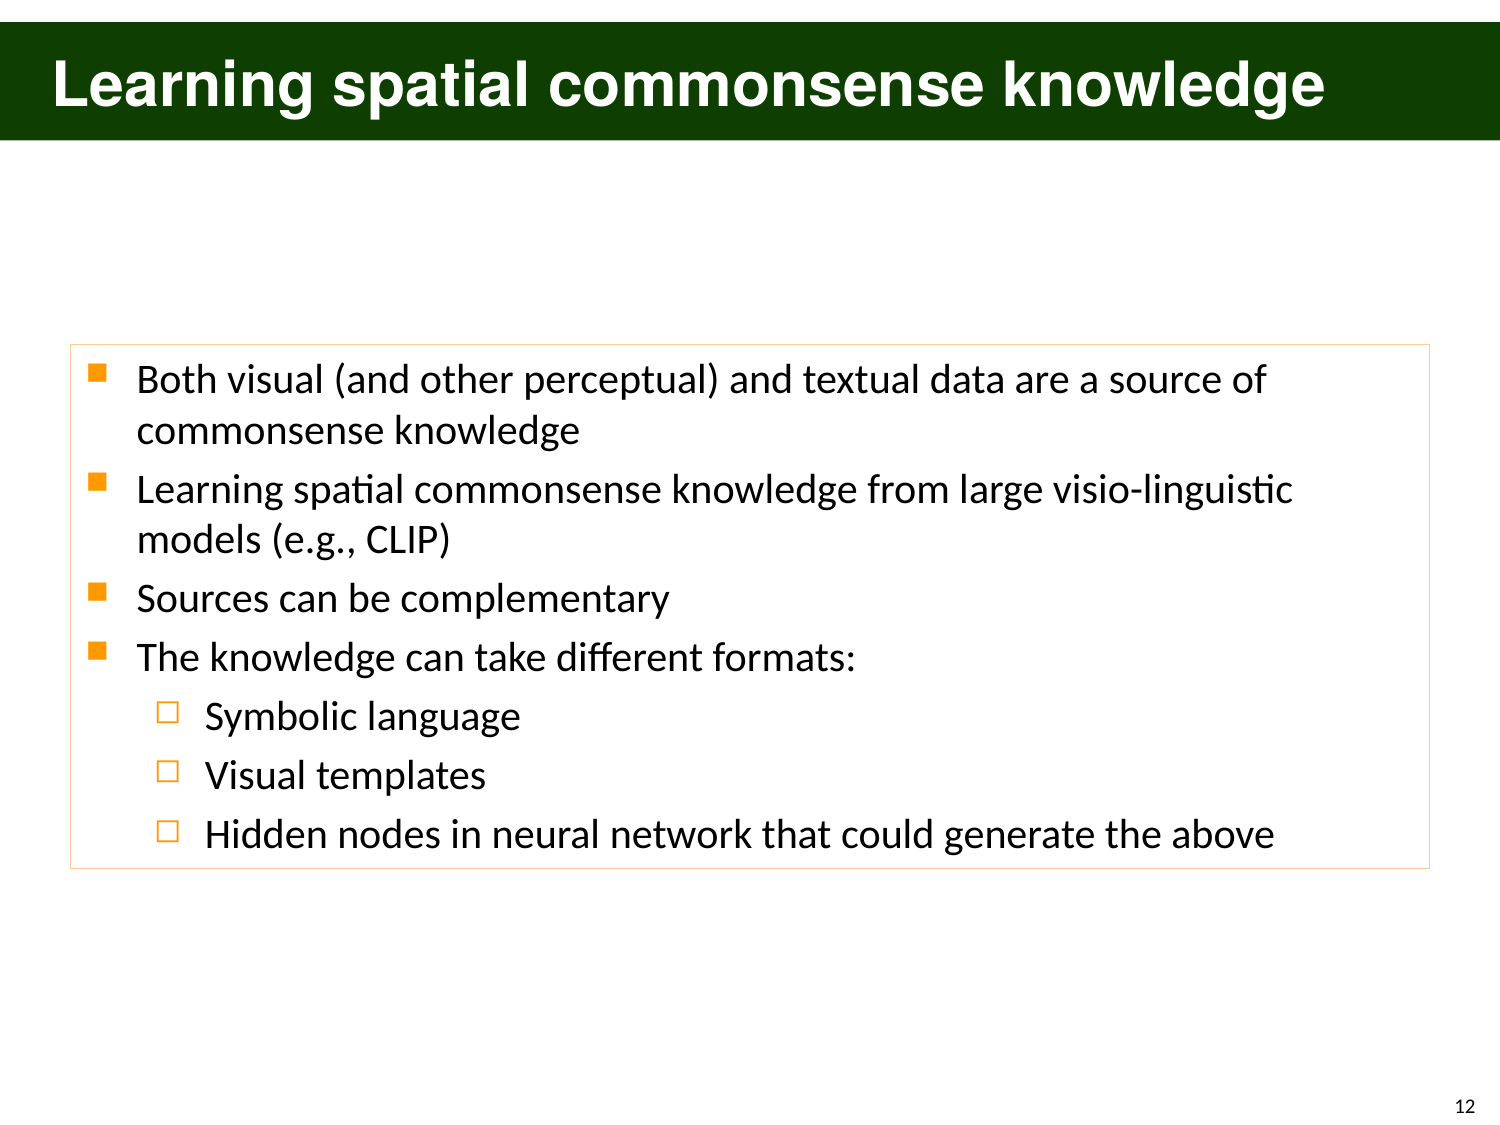

Learning spatial commonsense knowledge
Both visual (and other perceptual) and textual data are a source of commonsense knowledge
Learning spatial commonsense knowledge from large visio-linguistic models (e.g., CLIP)
Sources can be complementary
The knowledge can take different formats:
Symbolic language
Visual templates
Hidden nodes in neural network that could generate the above
12